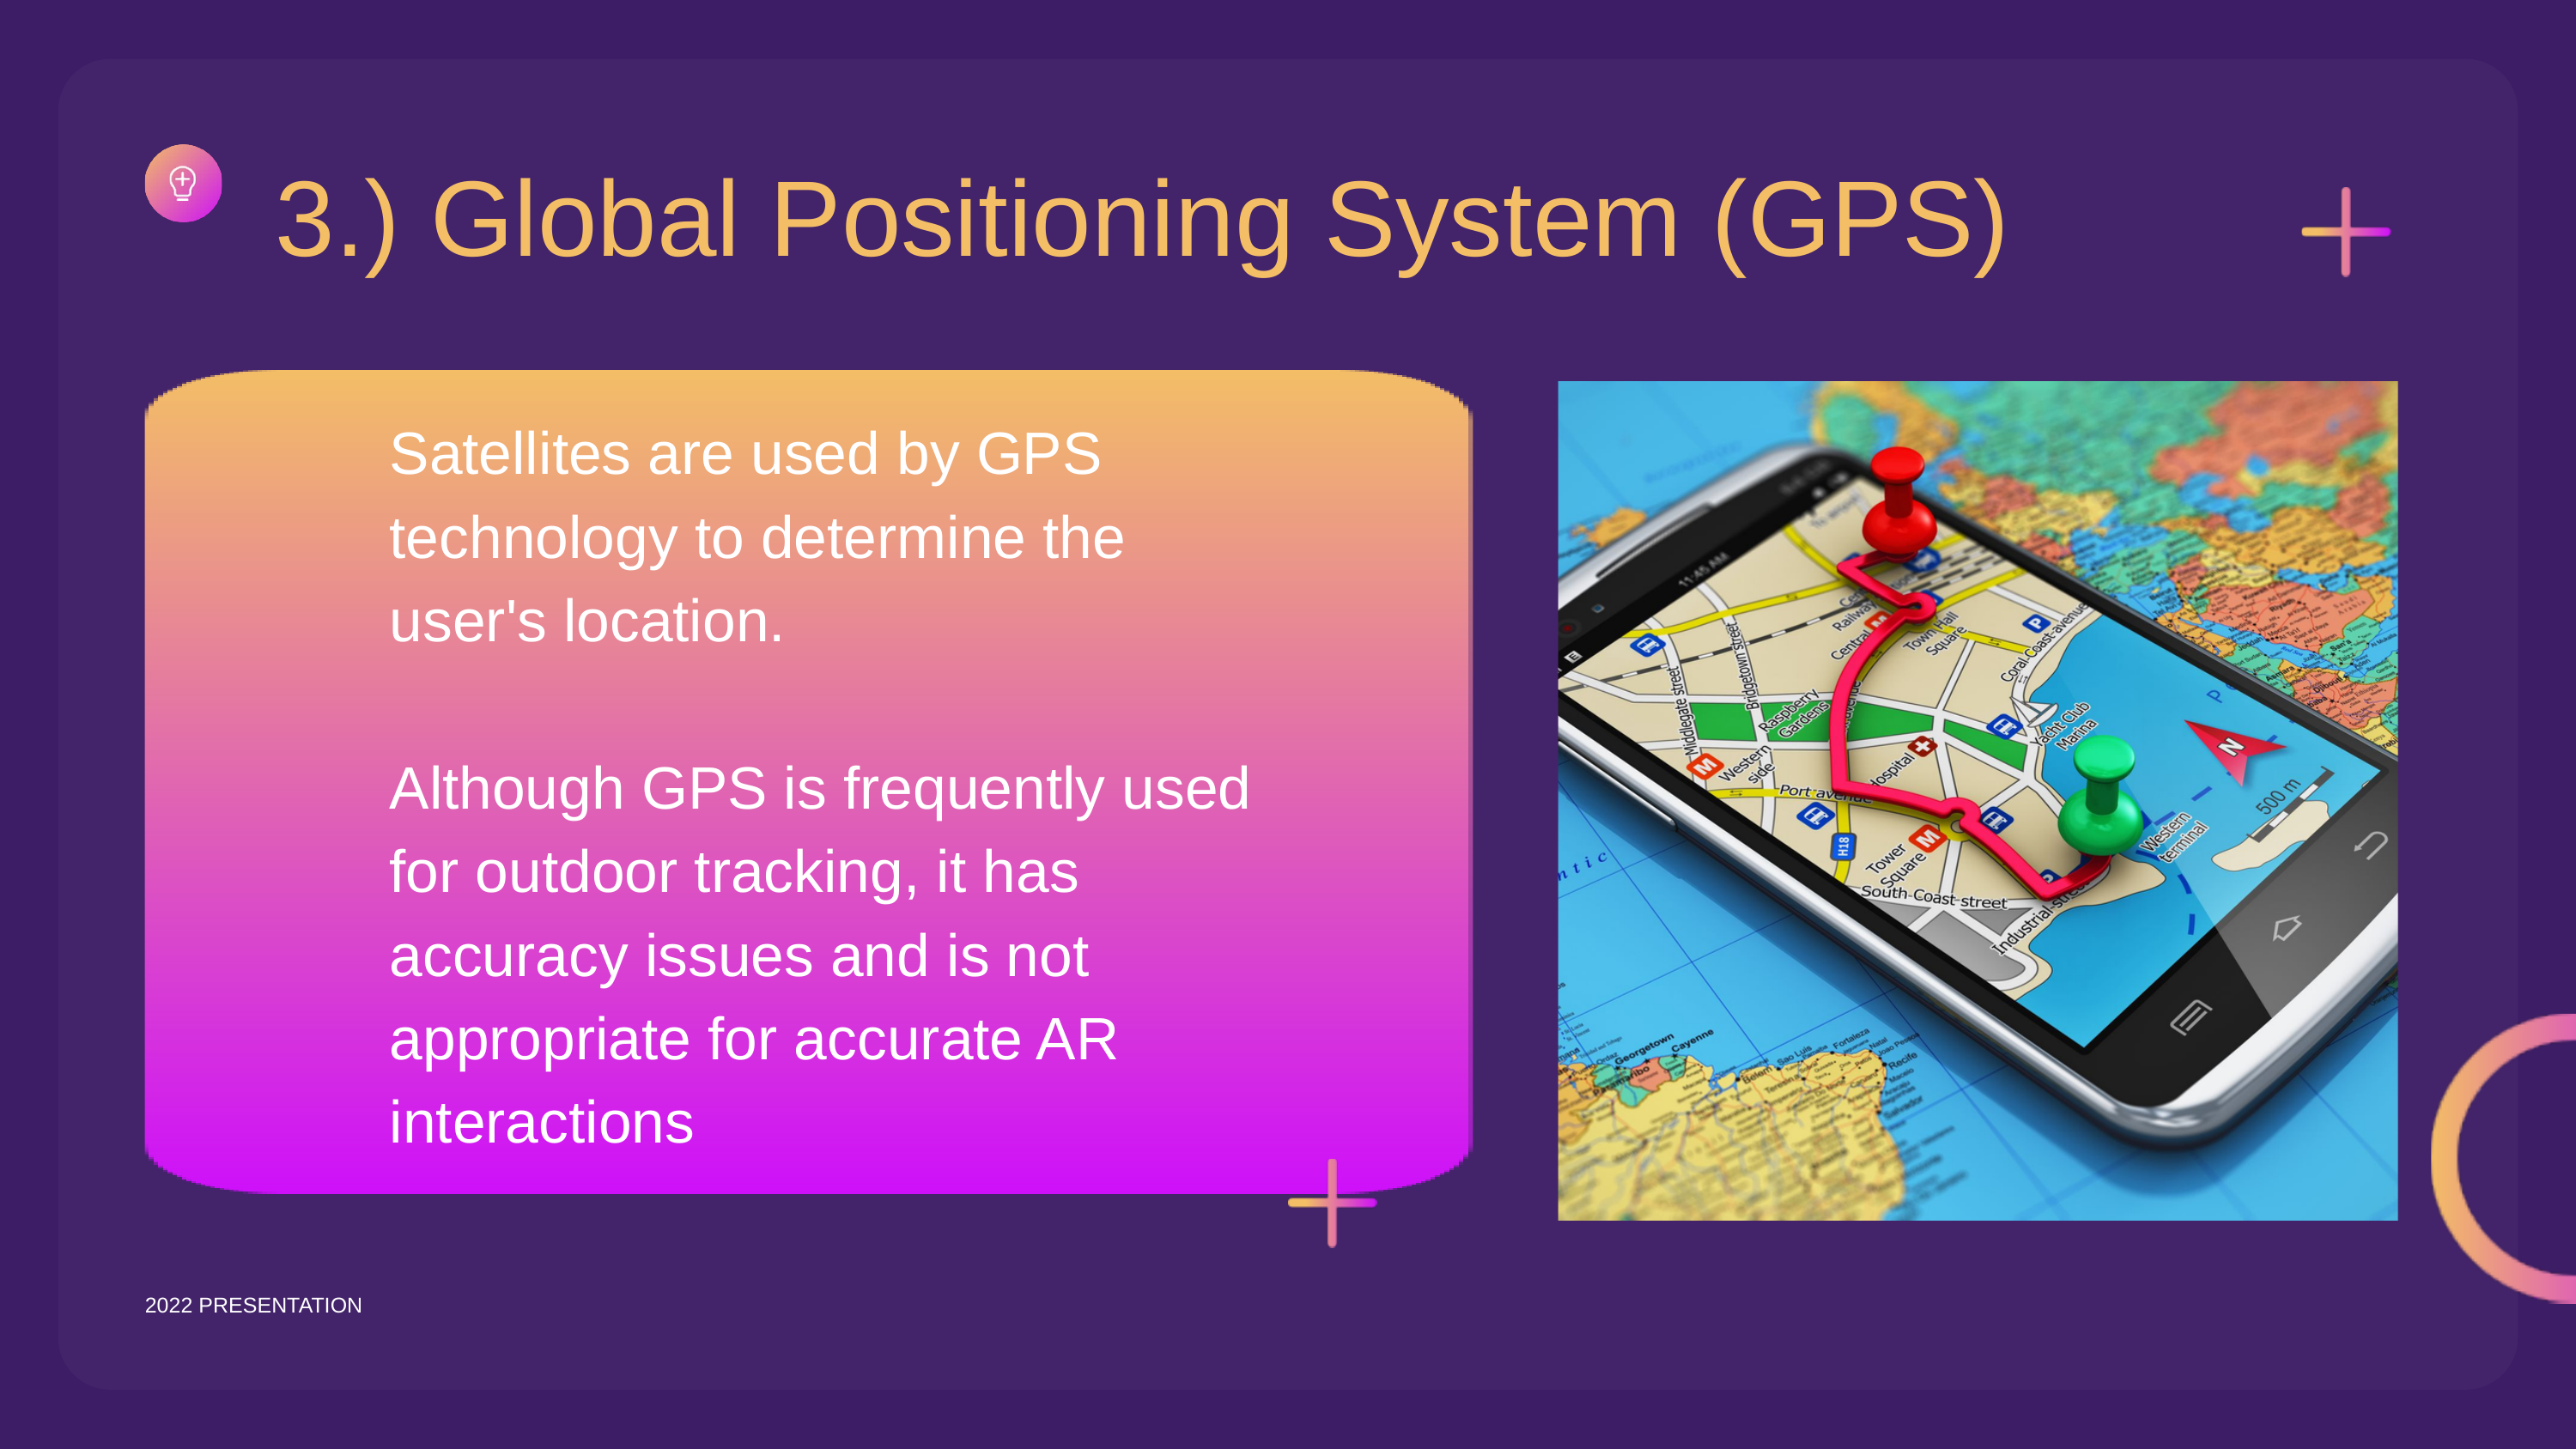

3.) Global Positioning System (GPS)

Satellites are used by GPS technology to determine the user's location.

Although GPS is frequently used for outdoor tracking, it has accuracy issues and is not appropriate for accurate AR interactions

2022 PRESENTATION